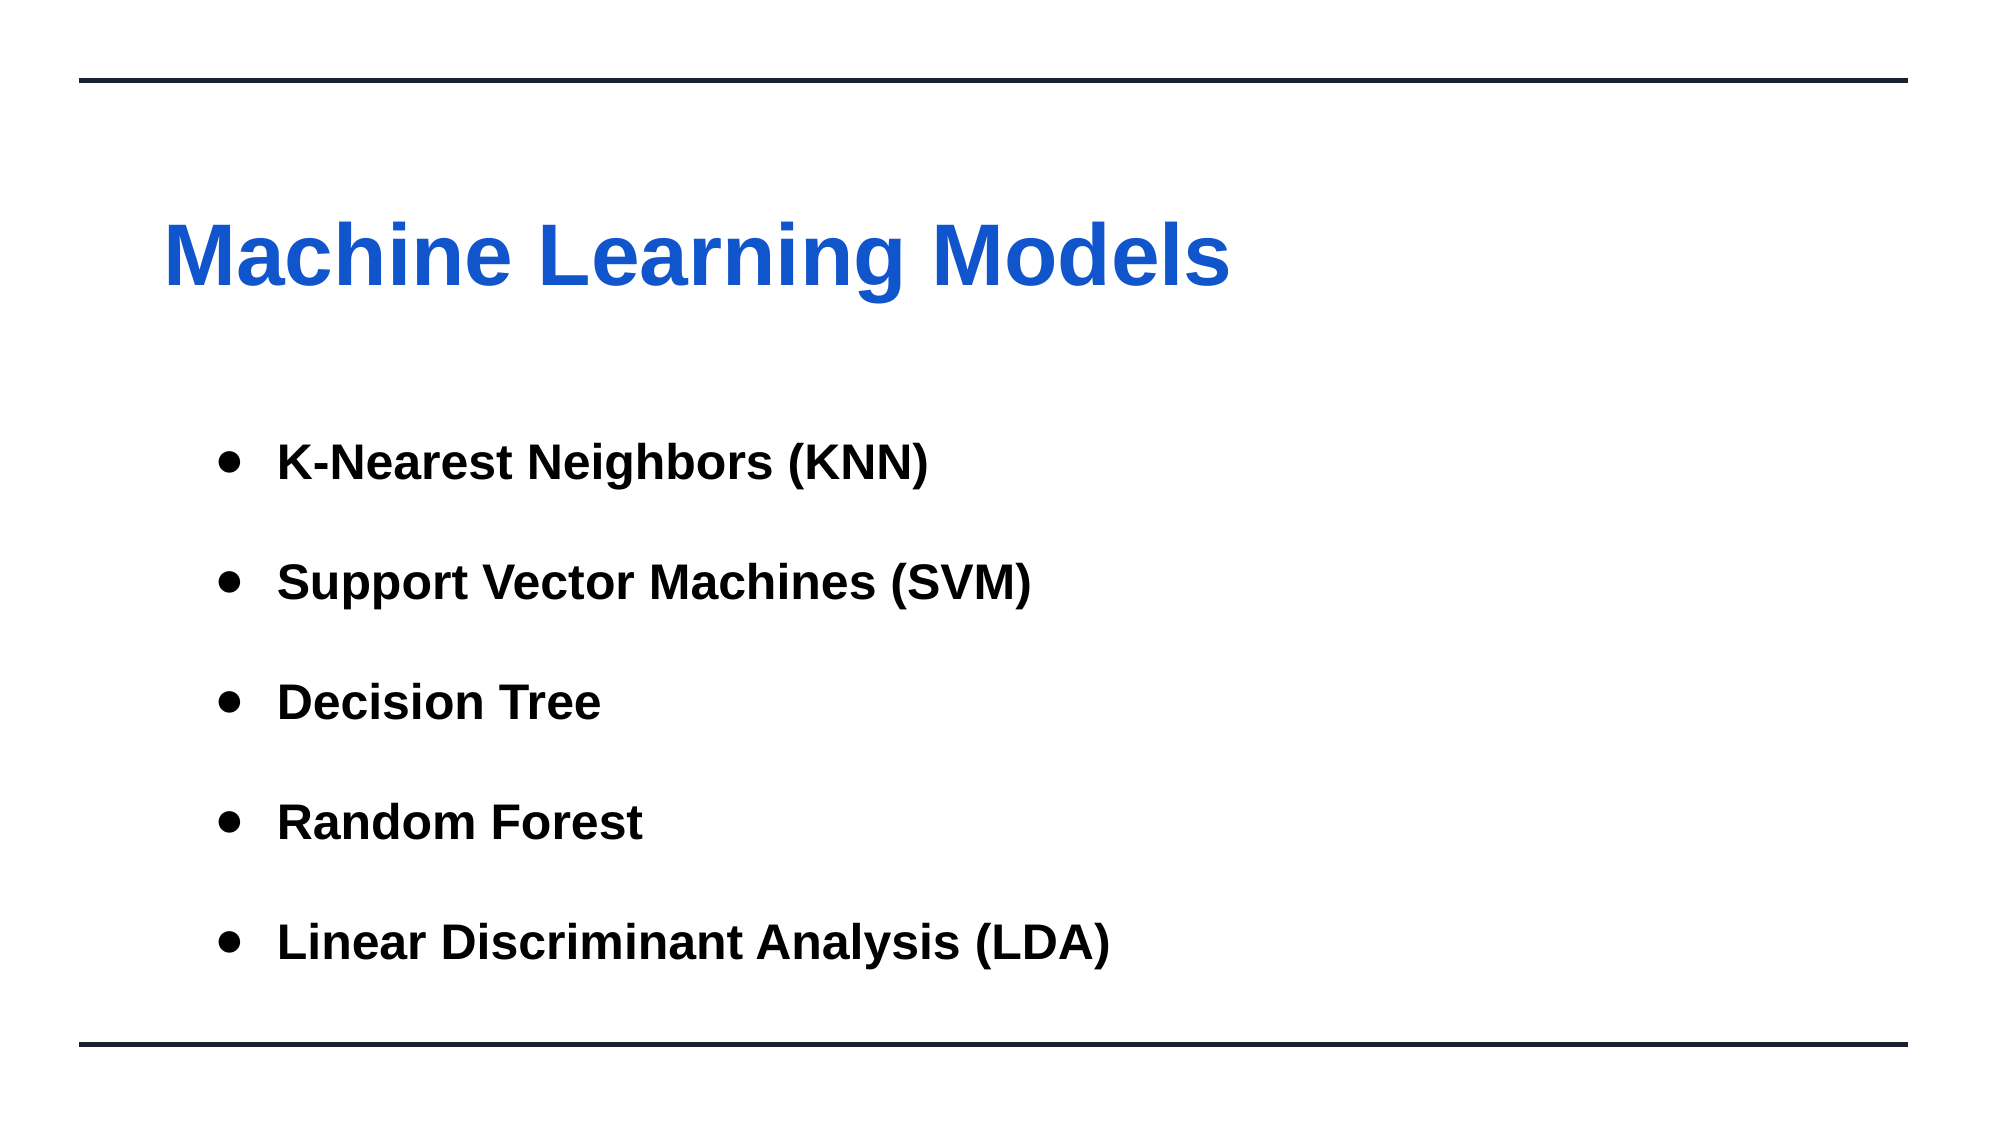

Machine Learning Models

K-Nearest Neighbors (KNN)
Support Vector Machines (SVM)
Decision Tree
Random Forest
Linear Discriminant Analysis (LDA)